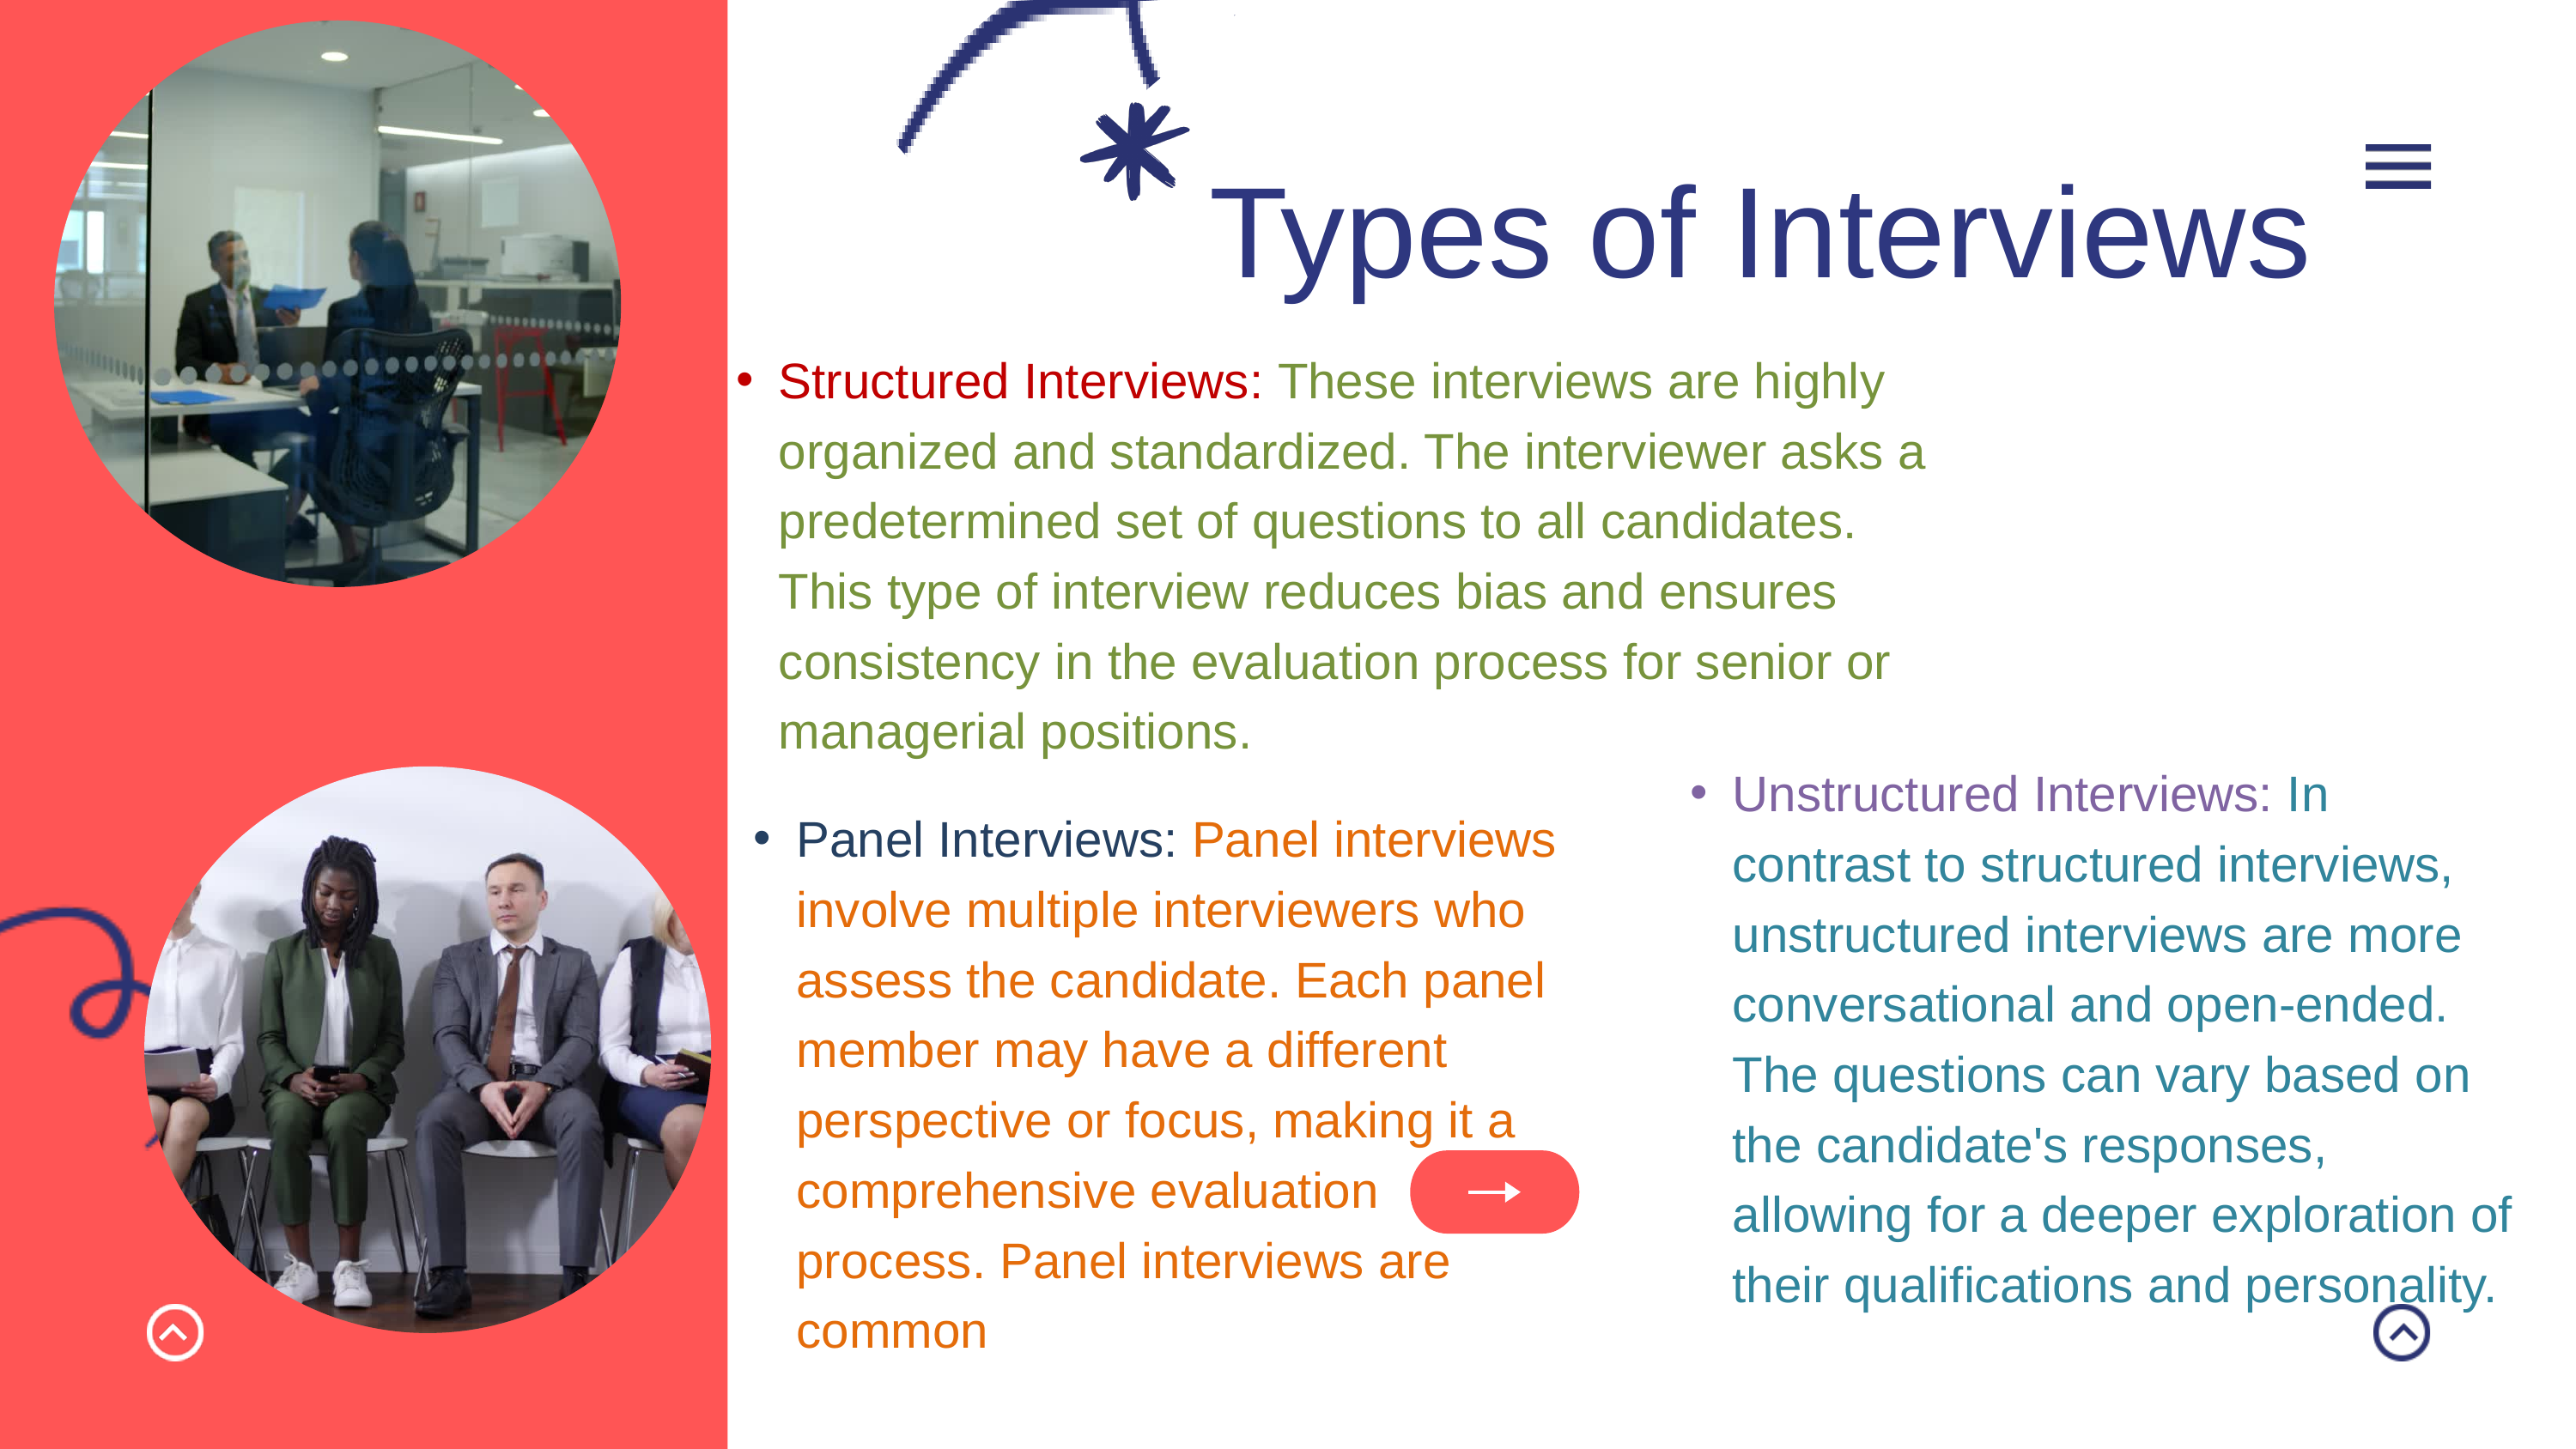

Types of Interviews
Structured Interviews: These interviews are highly organized and standardized. The interviewer asks a predetermined set of questions to all candidates. This type of interview reduces bias and ensures consistency in the evaluation process for senior or managerial positions.

Unstructured Interviews: In contrast to structured interviews, unstructured interviews are more conversational and open-ended. The questions can vary based on the candidate's responses, allowing for a deeper exploration of their qualifications and personality.

Panel Interviews: Panel interviews involve multiple interviewers who assess the candidate. Each panel member may have a different perspective or focus, making it a comprehensive evaluation process. Panel interviews are common